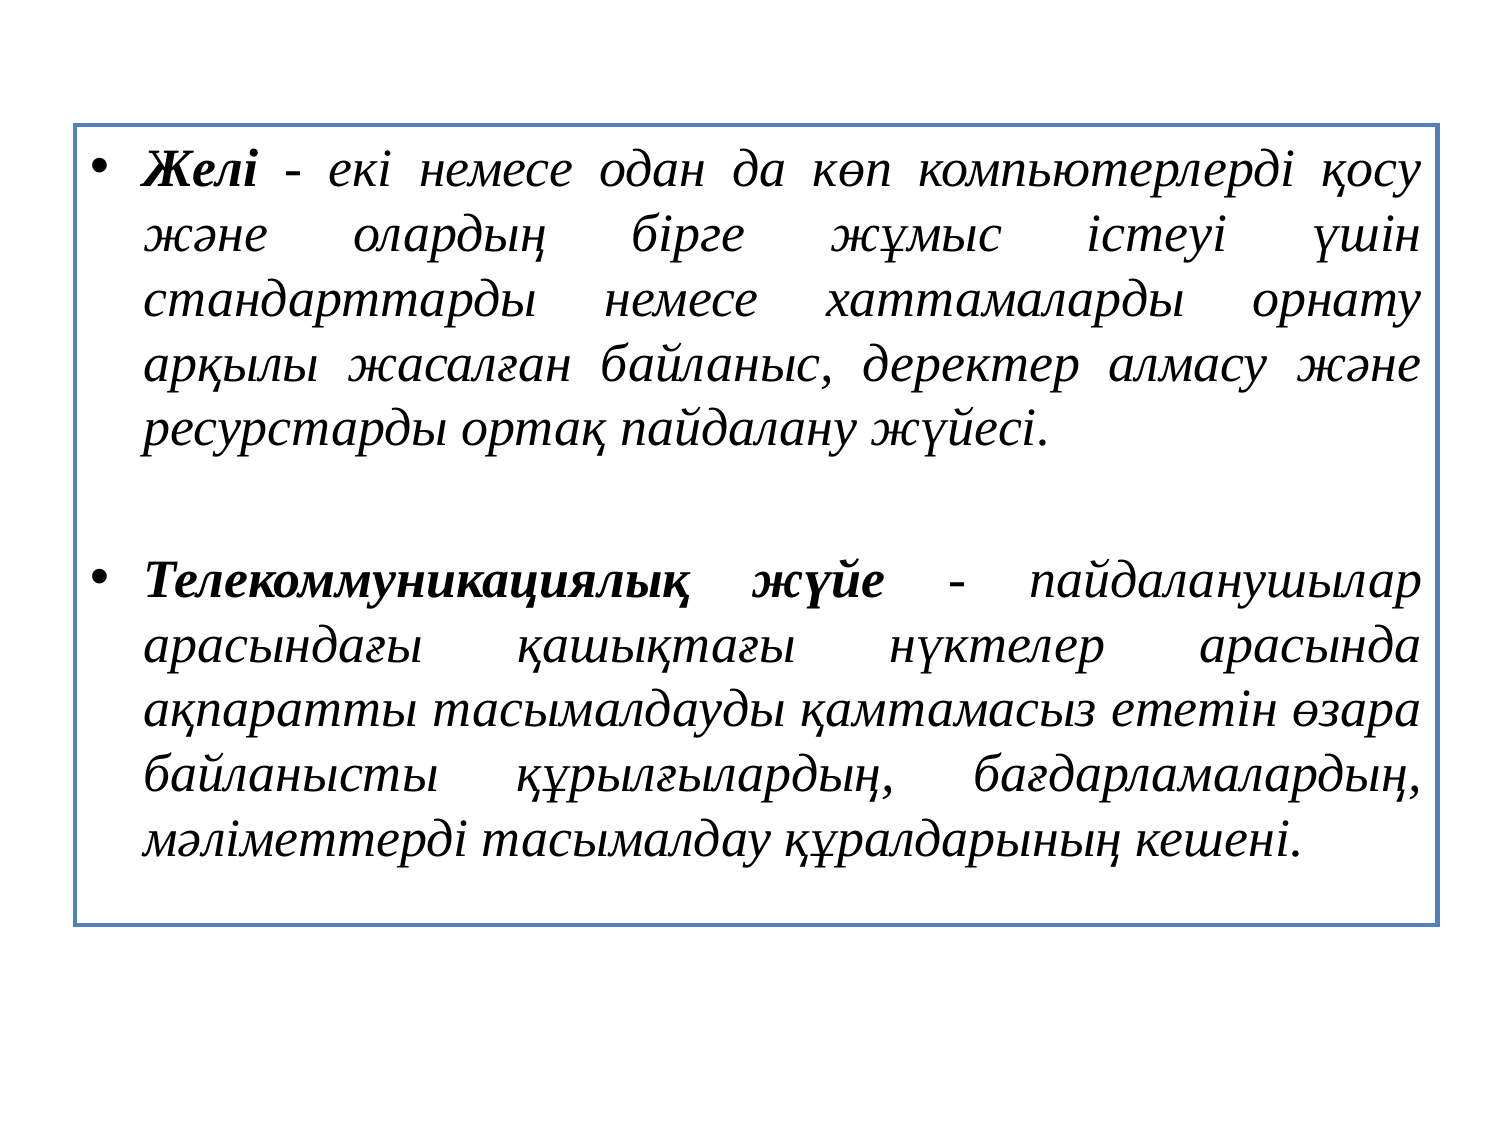

Желі - екі немесе одан да көп компьютерлерді қосу және олардың бірге жұмыс істеуі үшін стандарттарды немесе хаттамаларды орнату арқылы жасалған байланыс, деректер алмасу және ресурстарды ортақ пайдалану жүйесі.

Телекоммуникациялық жүйе - пайдаланушылар арасындағы қашықтағы нүктелер арасында ақпаратты тасымалдауды қамтамасыз ететін өзара байланысты құрылғылардың, бағдарламалардың, мәліметтерді тасымалдау құралдарының кешені.